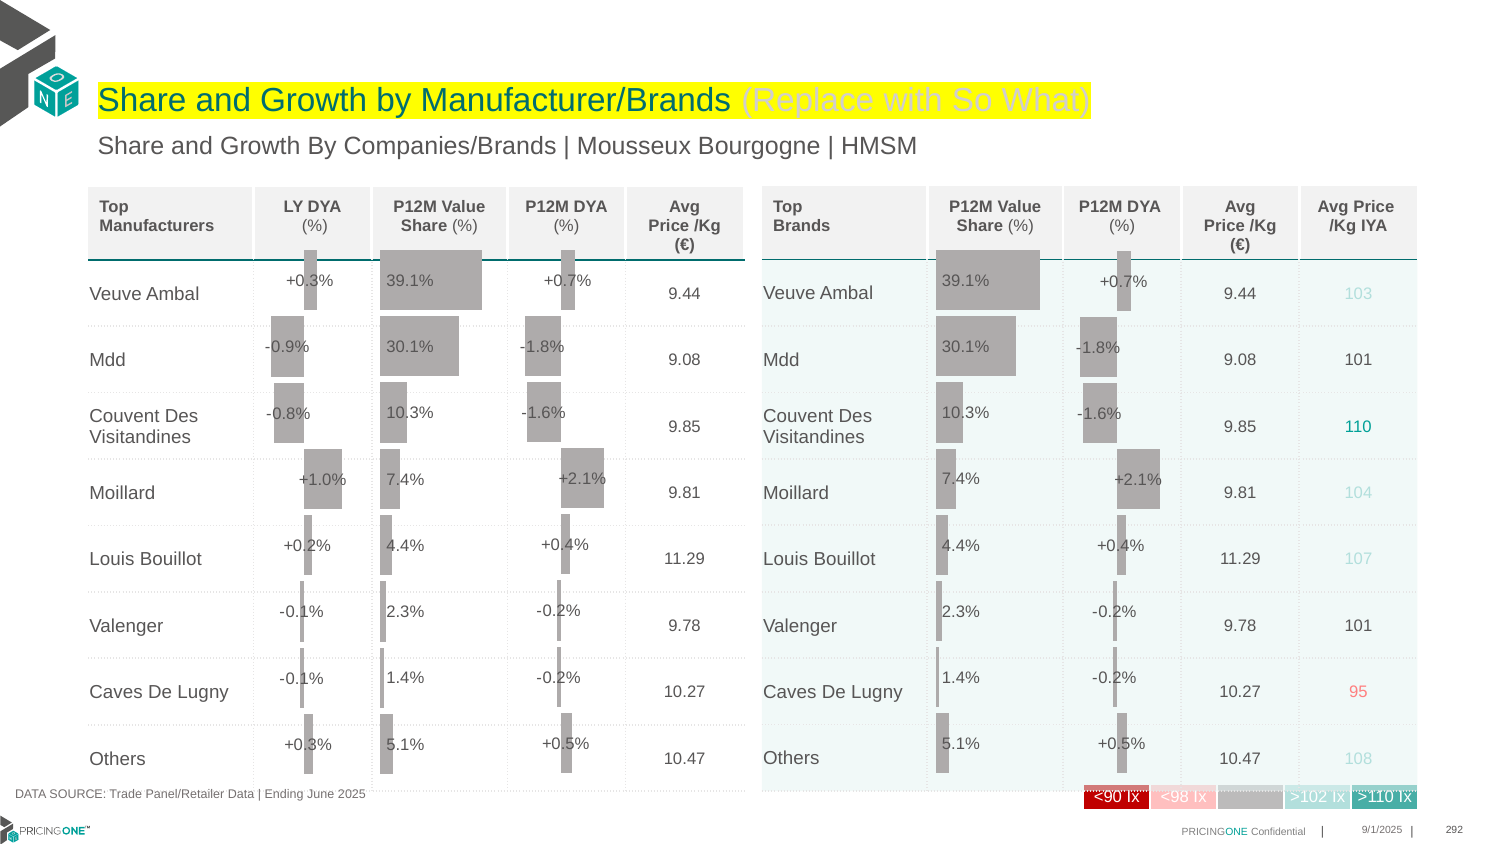

# Share and Growth by Manufacturer/Brands (Replace with So What)

Share and Growth By Companies/Brands | Mousseux Bourgogne | HMSM
| Top Brands | P12M Value Share (%) | P12M DYA (%) | Avg Price /Kg (€) | Avg Price /Kg IYA |
| --- | --- | --- | --- | --- |
| Veuve Ambal |  |  | 9.44 | 103 |
| Mdd |  |  | 9.08 | 101 |
| Couvent Des Visitandines |  |  | 9.85 | 110 |
| Moillard |  |  | 9.81 | 104 |
| Louis Bouillot |  |  | 11.29 | 107 |
| Valenger |  |  | 9.78 | 101 |
| Caves De Lugny |  |  | 10.27 | 95 |
| Others |  |  | 10.47 | 108 |
| Top Manufacturers | LY DYA (%) | P12M Value Share (%) | P12M DYA (%) | Avg Price /Kg (€) |
| --- | --- | --- | --- | --- |
| Veuve Ambal |  |  |  | 9.44 |
| Mdd |  |  |  | 9.08 |
| Couvent Des Visitandines |  |  |  | 9.85 |
| Moillard |  |  |  | 9.81 |
| Louis Bouillot |  |  |  | 11.29 |
| Valenger |  |  |  | 9.78 |
| Caves De Lugny |  |  |  | 10.27 |
| Others |  |  |  | 10.47 |

### Chart

| Category | Share DYA P12M |
|---|---|
|  | 0.007101898367074699 |

### Chart

| Category | Value Share P12M |
|---|---|
|  | 0.39055419774918104 |

### Chart

| Category | Share DYA LY |
|---|---|
|  | 0.003464252805597534 |

### Chart

| Category | Value Share |
|---|---|
|  | 0.39055419774918104 |

### Chart

| Category | Share DYA |
|---|---|
|  | 0.007101898367074699 |
DATA SOURCE: Trade Panel/Retailer Data | Ending June 2025
| <90 Ix | <98 Ix |  | >102 Ix | >110 Ix |
| --- | --- | --- | --- | --- |

9/1/2025
292